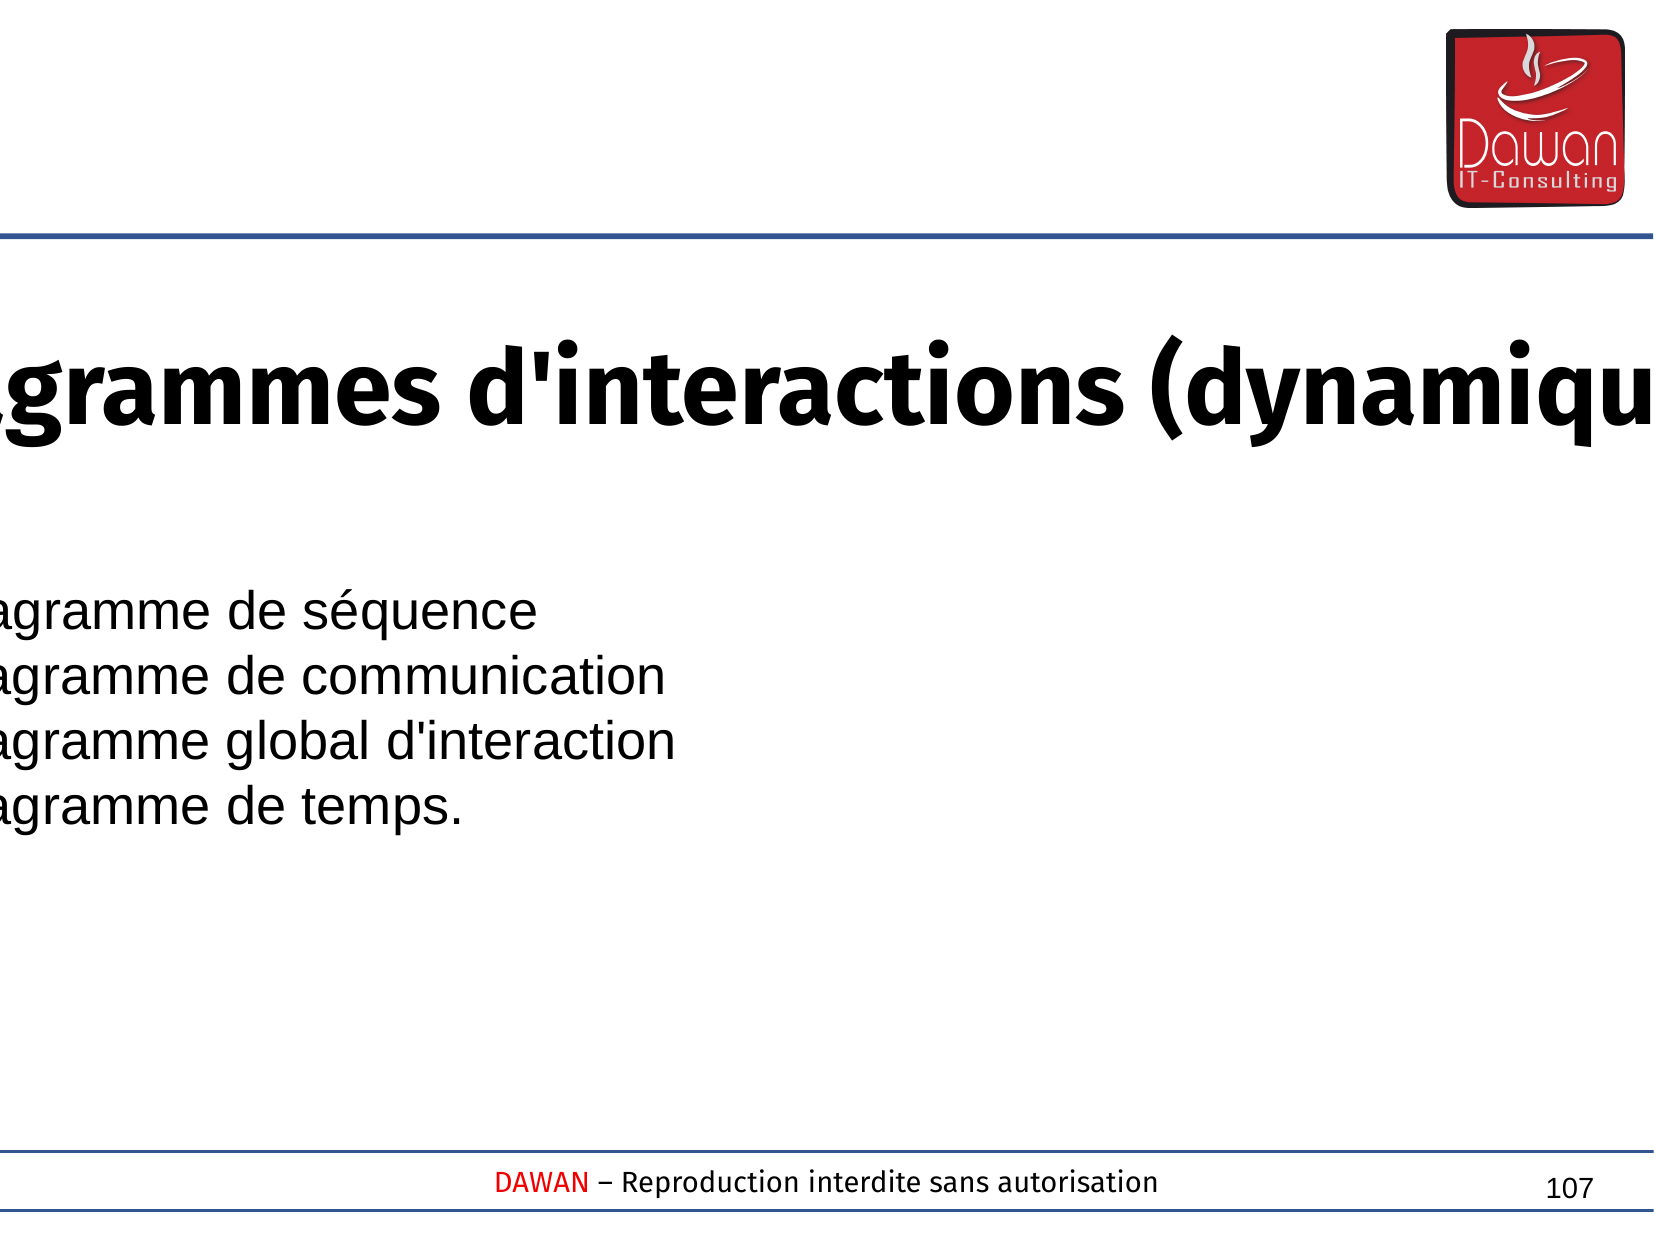

Diagrammes d'interactions (dynamiques)

    - Diagramme de séquence
   - Diagramme de communication
   - Diagramme global d'interaction
   - Diagramme de temps.

107